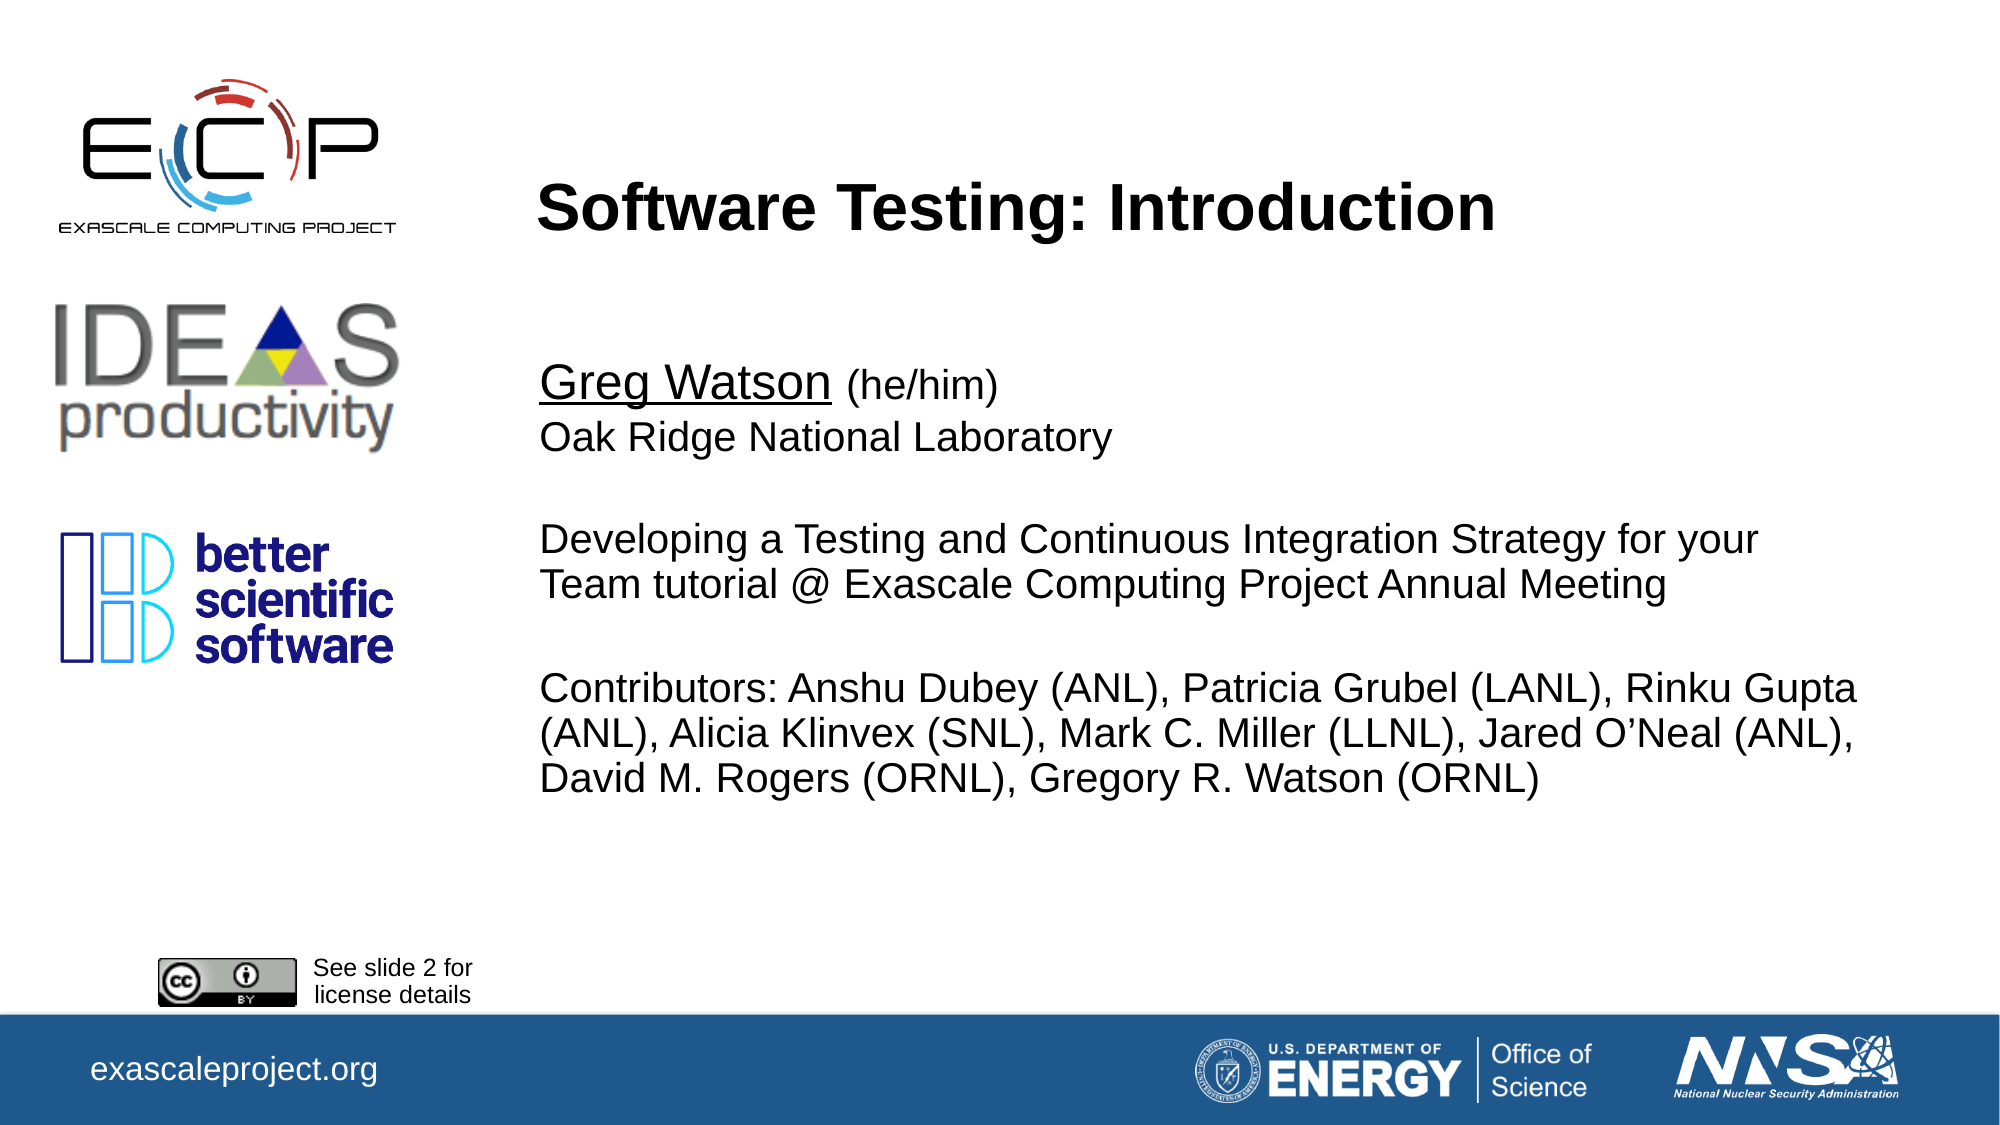

# Software Testing: Introduction
Greg Watson (he/him)
Oak Ridge National Laboratory
Developing a Testing and Continuous Integration Strategy for your Team tutorial @ Exascale Computing Project Annual Meeting
Contributors: Anshu Dubey (ANL), Patricia Grubel (LANL), Rinku Gupta (ANL), Alicia Klinvex (SNL), Mark C. Miller (LLNL), Jared O’Neal (ANL), David M. Rogers (ORNL), Gregory R. Watson (ORNL)